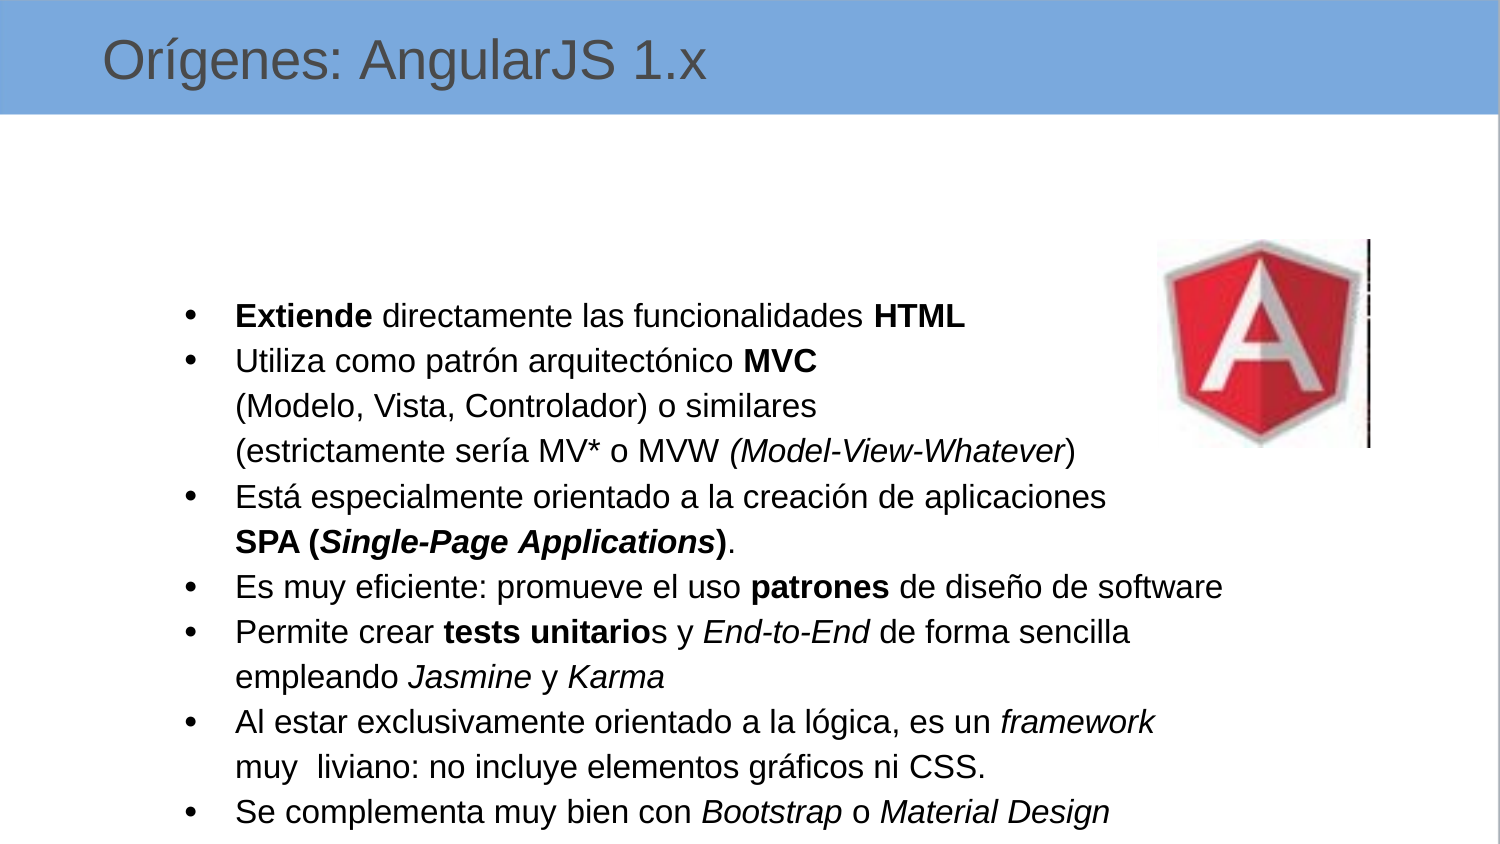

# Orígenes: AngularJS 1.x

Extiende directamente las funcionalidades HTML
Utiliza como patrón arquitectónico MVC
(Modelo, Vista, Controlador) o similares
(estrictamente sería MV* o MVW (Model-View-Whatever)
Está especialmente orientado a la creación de aplicaciones
SPA (Single-Page Applications).
Es muy eficiente: promueve el uso patrones de diseño de software
Permite crear tests unitarios y End-to-End de forma sencilla  empleando Jasmine y Karma
Al estar exclusivamente orientado a la lógica, es un framework	muy  liviano: no incluye elementos gráficos ni CSS.
Se complementa muy bien con Bootstrap o Material Design